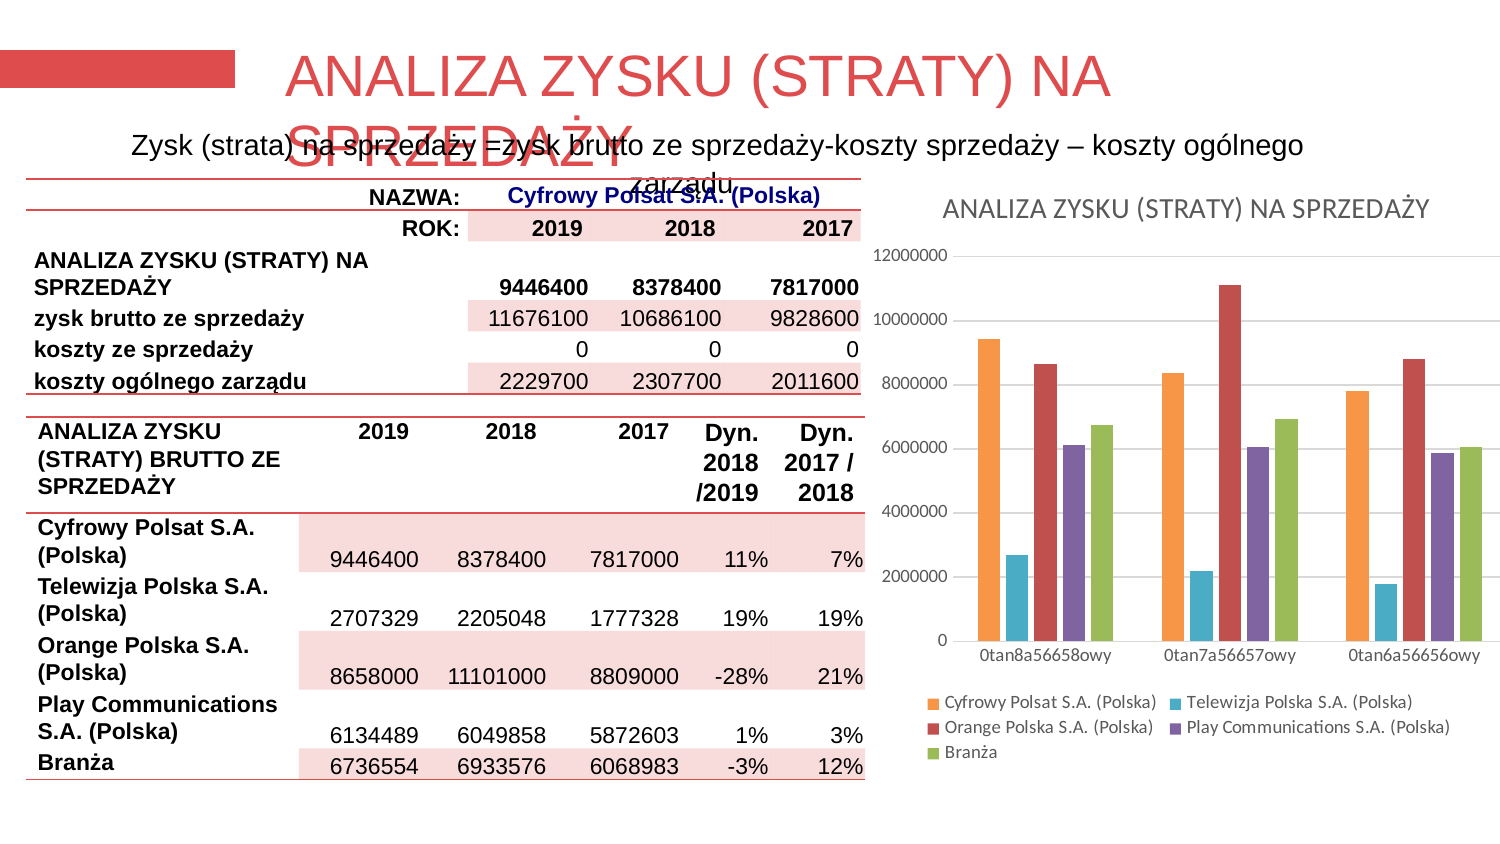

# ANALIZA ZYSKU (STRATY) NA SPRZEDAŻY
Zysk (strata) na sprzedaży =zysk brutto ze sprzedaży-koszty sprzedaży – koszty ogólnego zarządu

### Chart: ANALIZA ZYSKU (STRATY) NA SPRZEDAŻY

| Category | Cyfrowy Polsat S.A. (Polska) | Telewizja Polska S.A. (Polska) | Orange Polska S.A. (Polska) | Play Communications S.A. (Polska) | Branża |
|---|---|---|---|---|---|
| 2019 | 9446400.0 | 2707328.91 | 8658000.0 | 6134489.0 | 6736554.4775 |
| 2018 | 8378400.0 | 2205047.97 | 11101000.0 | 6049858.0 | 6933576.4925 |
| 2017 | 7817000.0 | 1777328.03 | 8809000.0 | 5872603.0 | 6068982.7575 |
| NAZWA: | Cyfrowy Polsat S.A. (Polska) |  |  |
| --- | --- | --- | --- |
| ROK: | 2019 | 2018 | 2017 |
| ANALIZA ZYSKU (STRATY) NA SPRZEDAŻY | 9446400 | 8378400 | 7817000 |
| zysk brutto ze sprzedaży | 11676100 | 10686100 | 9828600 |
| koszty ze sprzedaży | 0 | 0 | 0 |
| koszty ogólnego zarządu | 2229700 | 2307700 | 2011600 |
| ANALIZA ZYSKU (STRATY) BRUTTO ZE SPRZEDAŻY | 2019 | 2018 | 2017 | Dyn. 2018 /2019 | Dyn. 2017 /2018 |
| --- | --- | --- | --- | --- | --- |
| Cyfrowy Polsat S.A. (Polska) | 9446400 | 8378400 | 7817000 | 11% | 7% |
| Telewizja Polska S.A. (Polska) | 2707329 | 2205048 | 1777328 | 19% | 19% |
| Orange Polska S.A. (Polska) | 8658000 | 11101000 | 8809000 | -28% | 21% |
| Play Communications S.A. (Polska) | 6134489 | 6049858 | 5872603 | 1% | 3% |
| Branża | 6736554 | 6933576 | 6068983 | -3% | 12% |